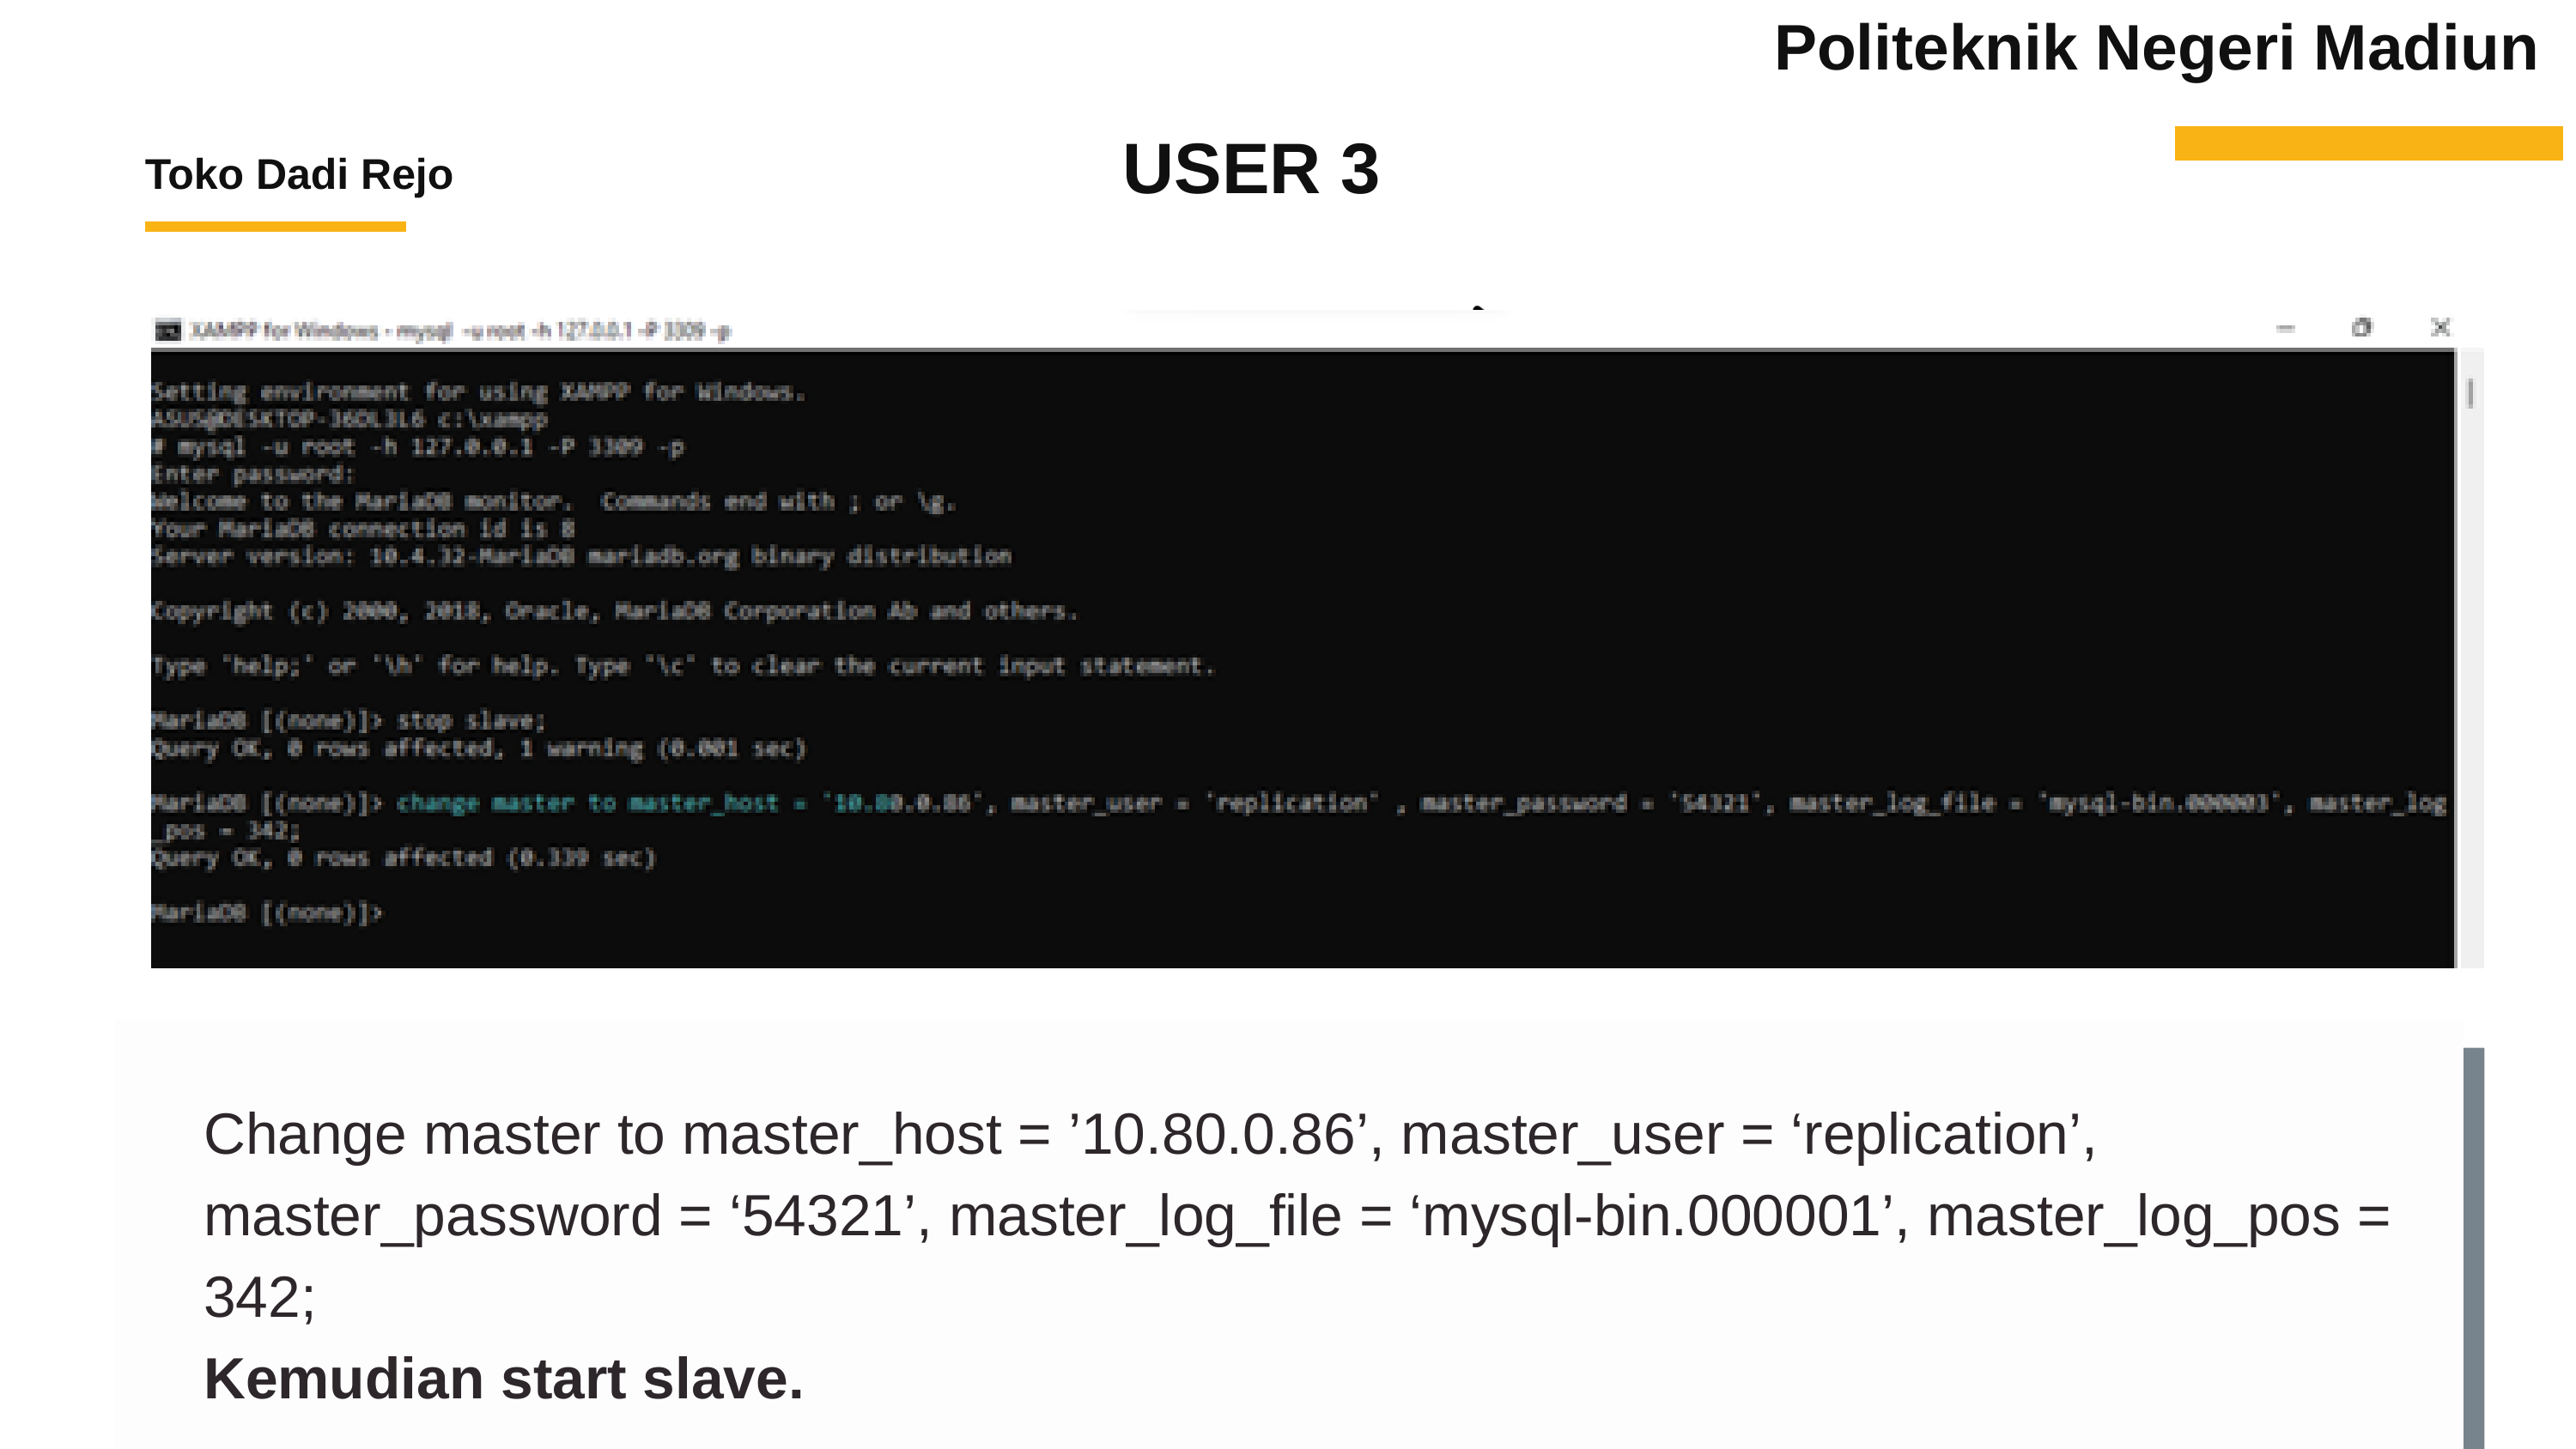

Politeknik Negeri Madiun
USER 3

Toko Dadi Rejo

Change master to master_host = ’10.80.0.86’, master_user = ‘replication’, master_password = ‘54321’, master_log_file = ‘mysql-bin.000001’, master_log_pos = 342;
Kemudian start slave.